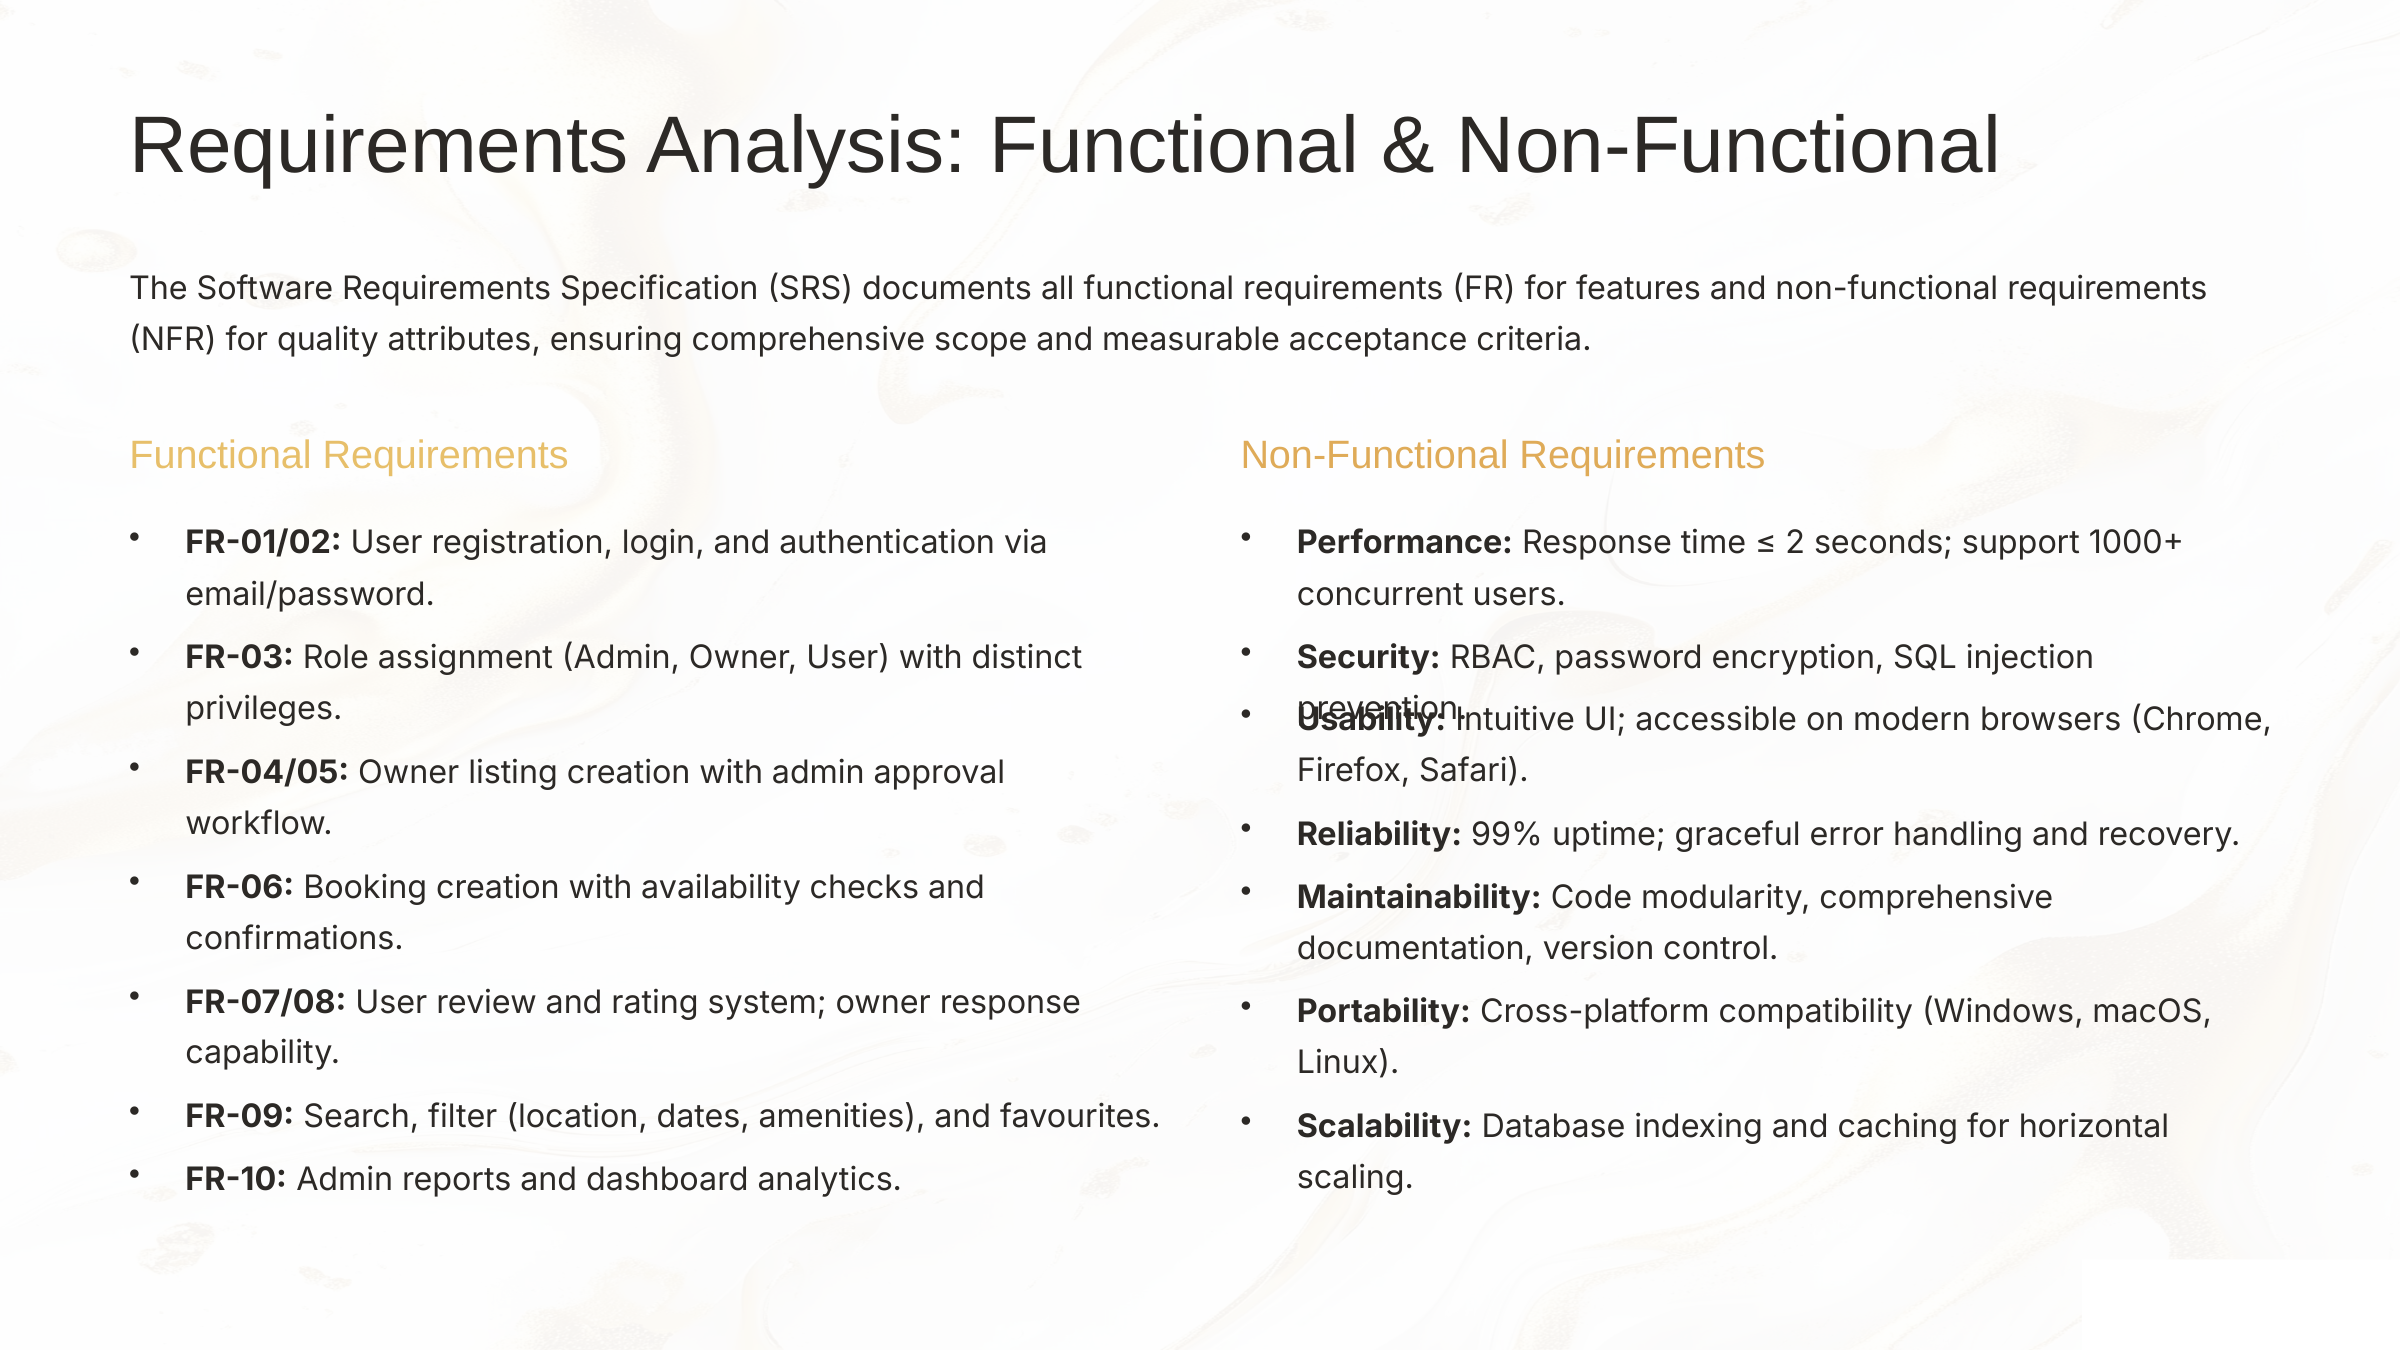

Requirements Analysis: Functional & Non-Functional
The Software Requirements Specification (SRS) documents all functional requirements (FR) for features and non-functional requirements (NFR) for quality attributes, ensuring comprehensive scope and measurable acceptance criteria.
Functional Requirements
Non-Functional Requirements
FR-01/02: User registration, login, and authentication via email/password.
Performance: Response time ≤ 2 seconds; support 1000+ concurrent users.
FR-03: Role assignment (Admin, Owner, User) with distinct privileges.
Security: RBAC, password encryption, SQL injection prevention.
Usability: Intuitive UI; accessible on modern browsers (Chrome, Firefox, Safari).
FR-04/05: Owner listing creation with admin approval workflow.
Reliability: 99% uptime; graceful error handling and recovery.
FR-06: Booking creation with availability checks and confirmations.
Maintainability: Code modularity, comprehensive documentation, version control.
FR-07/08: User review and rating system; owner response capability.
Portability: Cross-platform compatibility (Windows, macOS, Linux).
FR-09: Search, filter (location, dates, amenities), and favourites.
Scalability: Database indexing and caching for horizontal scaling.
FR-10: Admin reports and dashboard analytics.